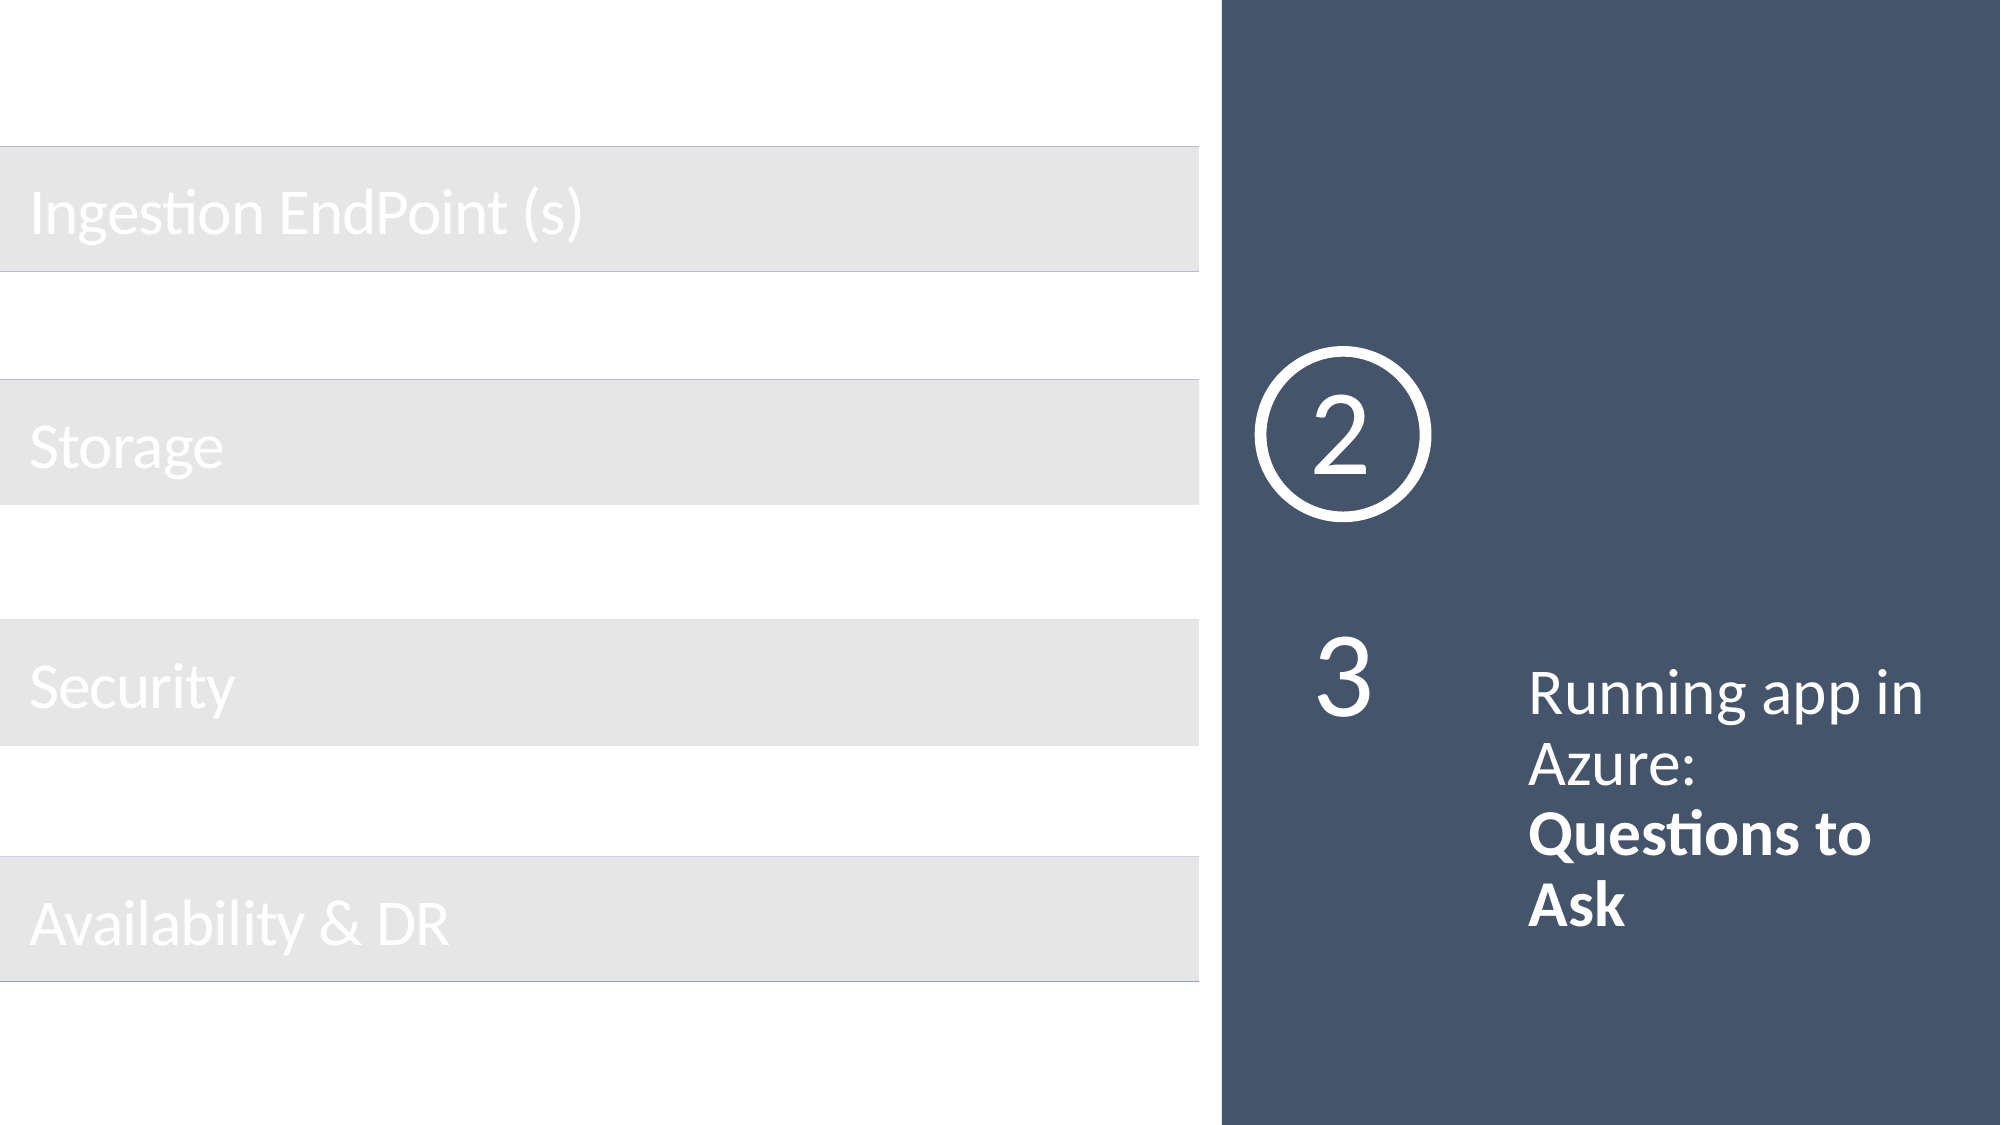

Ingestion EndPoint (s)
How much control required?

2
Storage
Storage
3
Security
Security
Running app in Azure:
Questions to Ask
Availability & DR
High availability & Disaster Recovery
44